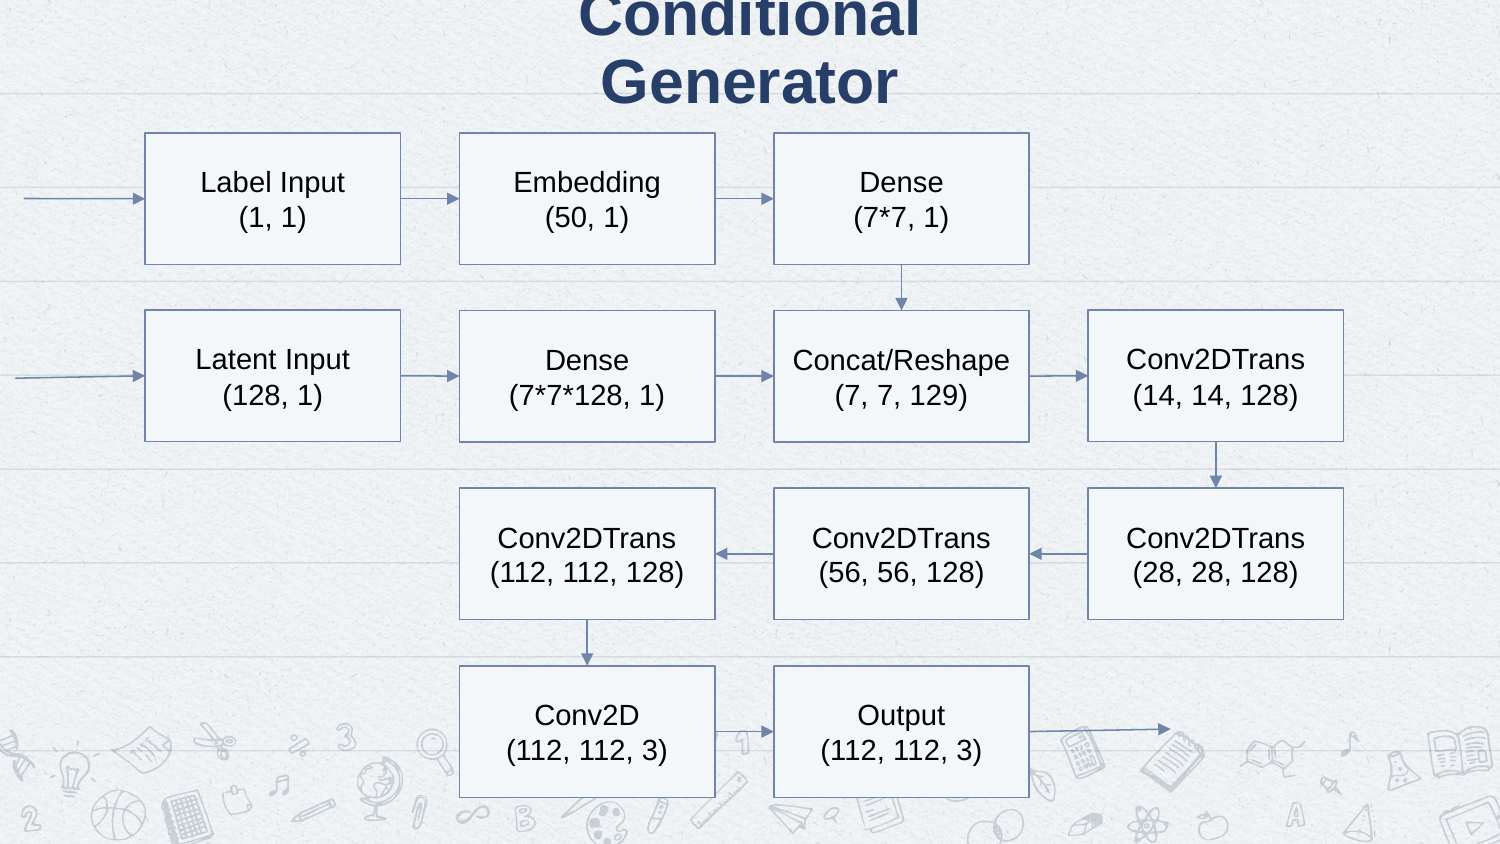

# Conditional Generator
Embedding
(50, 1)
Label Input
(1, 1)
Dense
(7*7, 1)
Latent Input
(128, 1)
Conv2DTrans
(14, 14, 128)
Dense
(7*7*128, 1)
Concat/Reshape
(7, 7, 129)
Conv2DTrans
(112, 112, 128)
Conv2DTrans
(56, 56, 128)
Conv2DTrans
(28, 28, 128)
Conv2D
(112, 112, 3)
Output
(112, 112, 3)